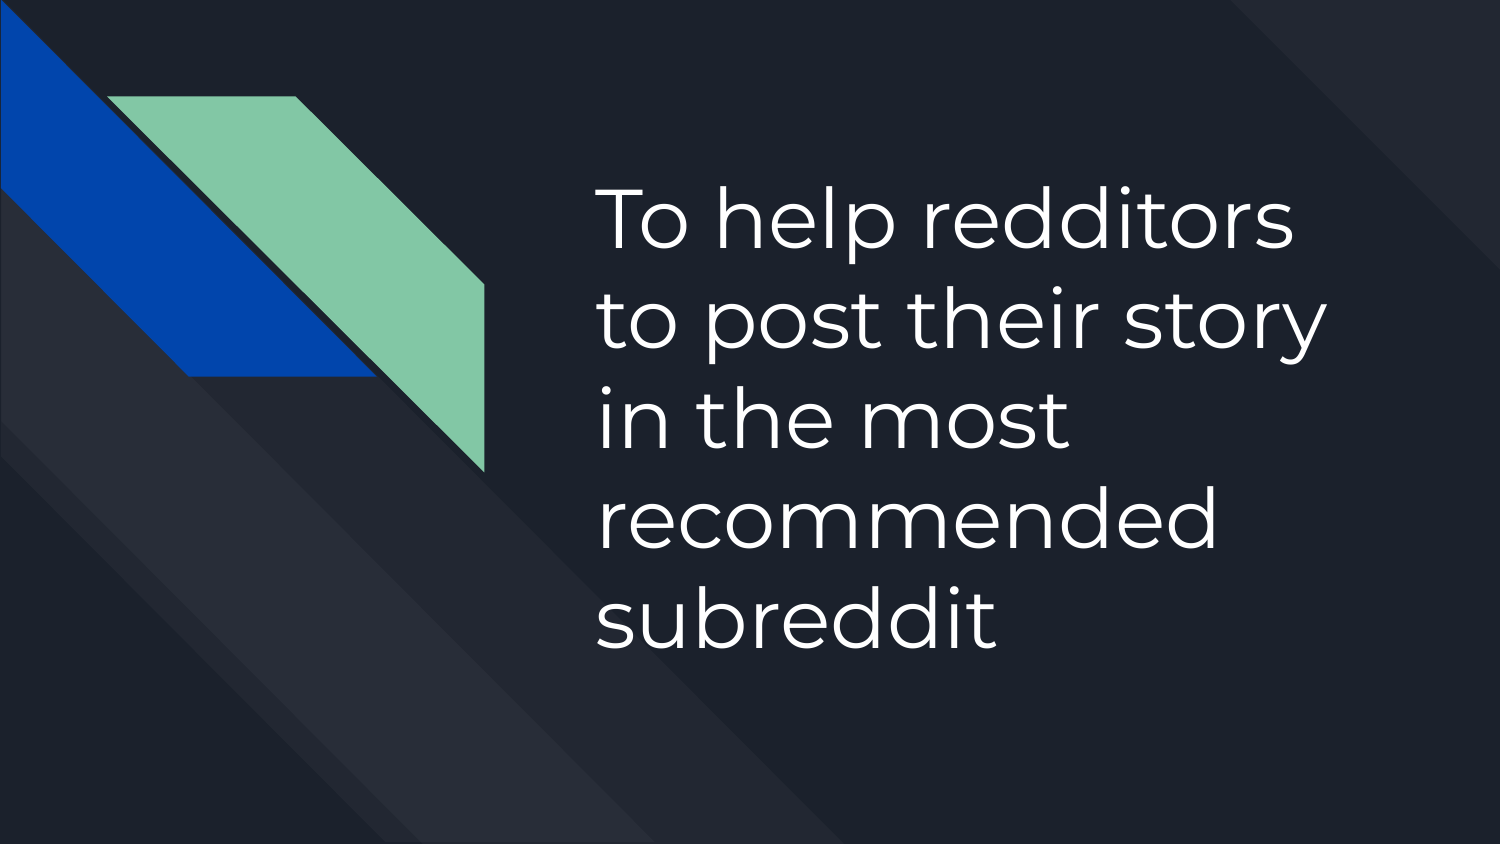

# To help redditors to post their story in the most recommended subreddit